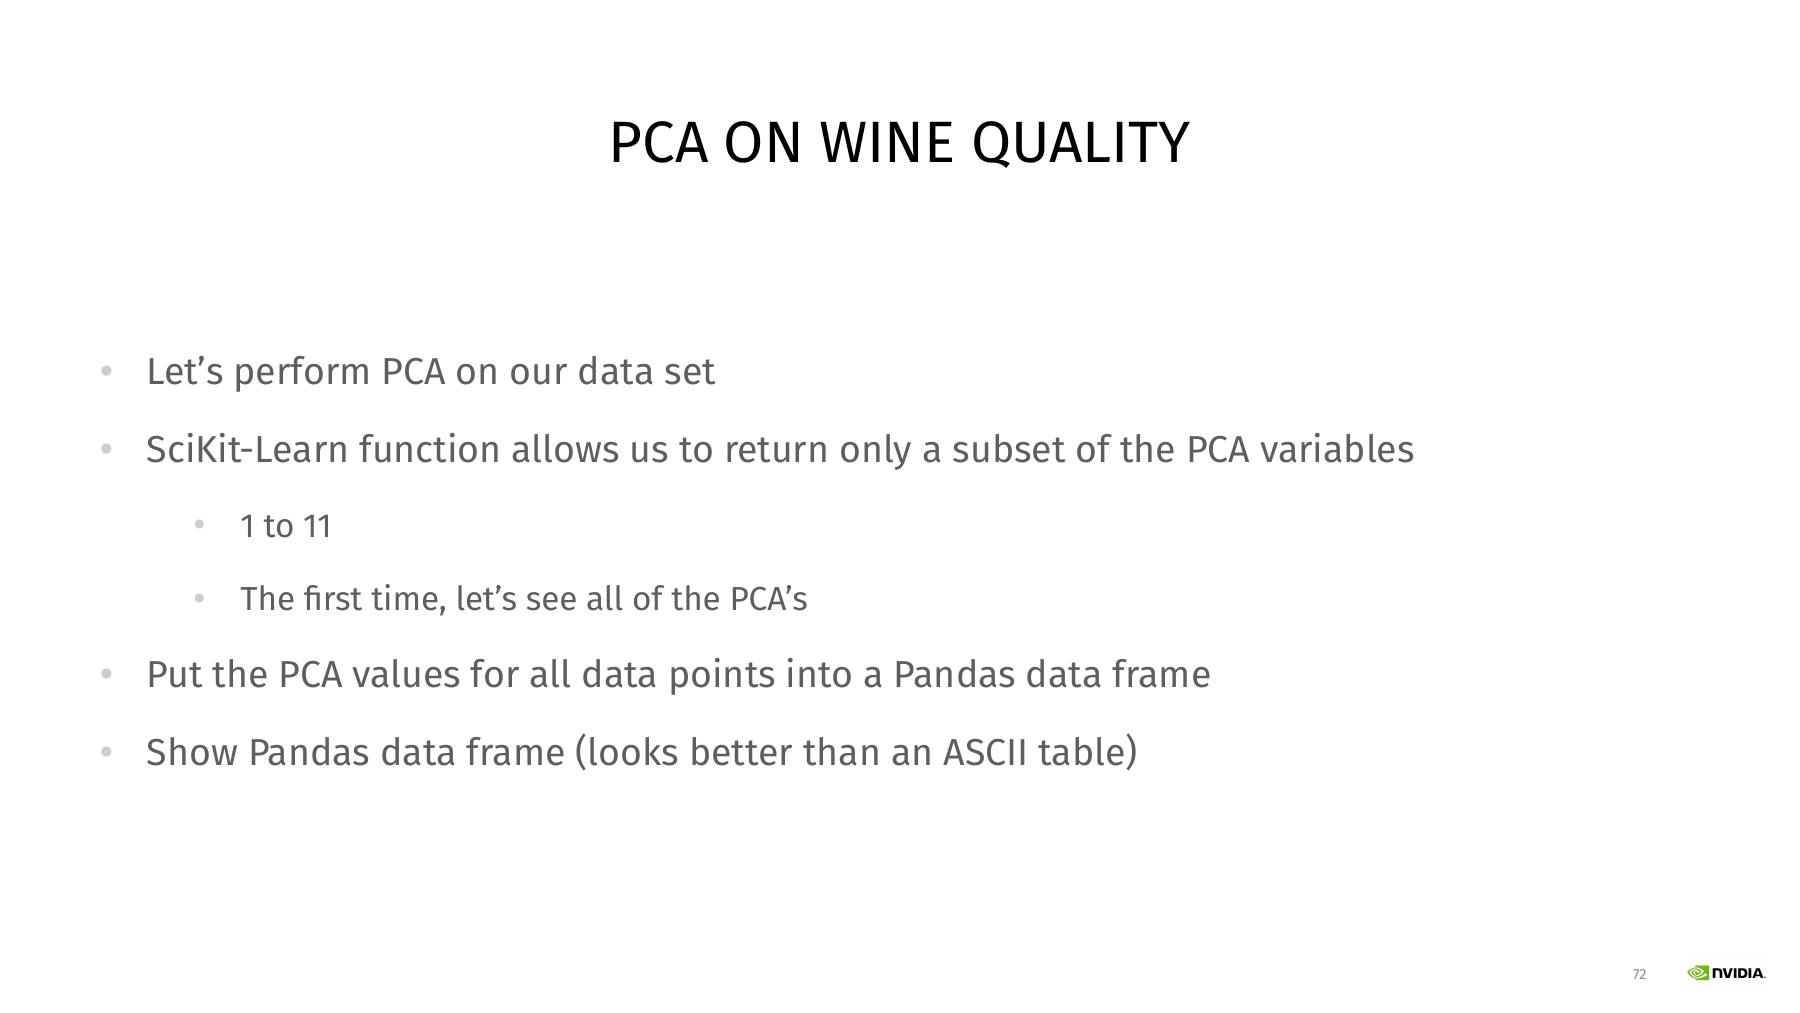

# PCA on Wine Quality

Let’s perform PCA on our data set
SciKit-Learn function allows us to return only a subset of the PCA variables
1 to 11
The first time, let’s see all of the PCA’s
Put the PCA values for all data points into a Pandas data frame
Show Pandas data frame (looks better than an ASCII table)